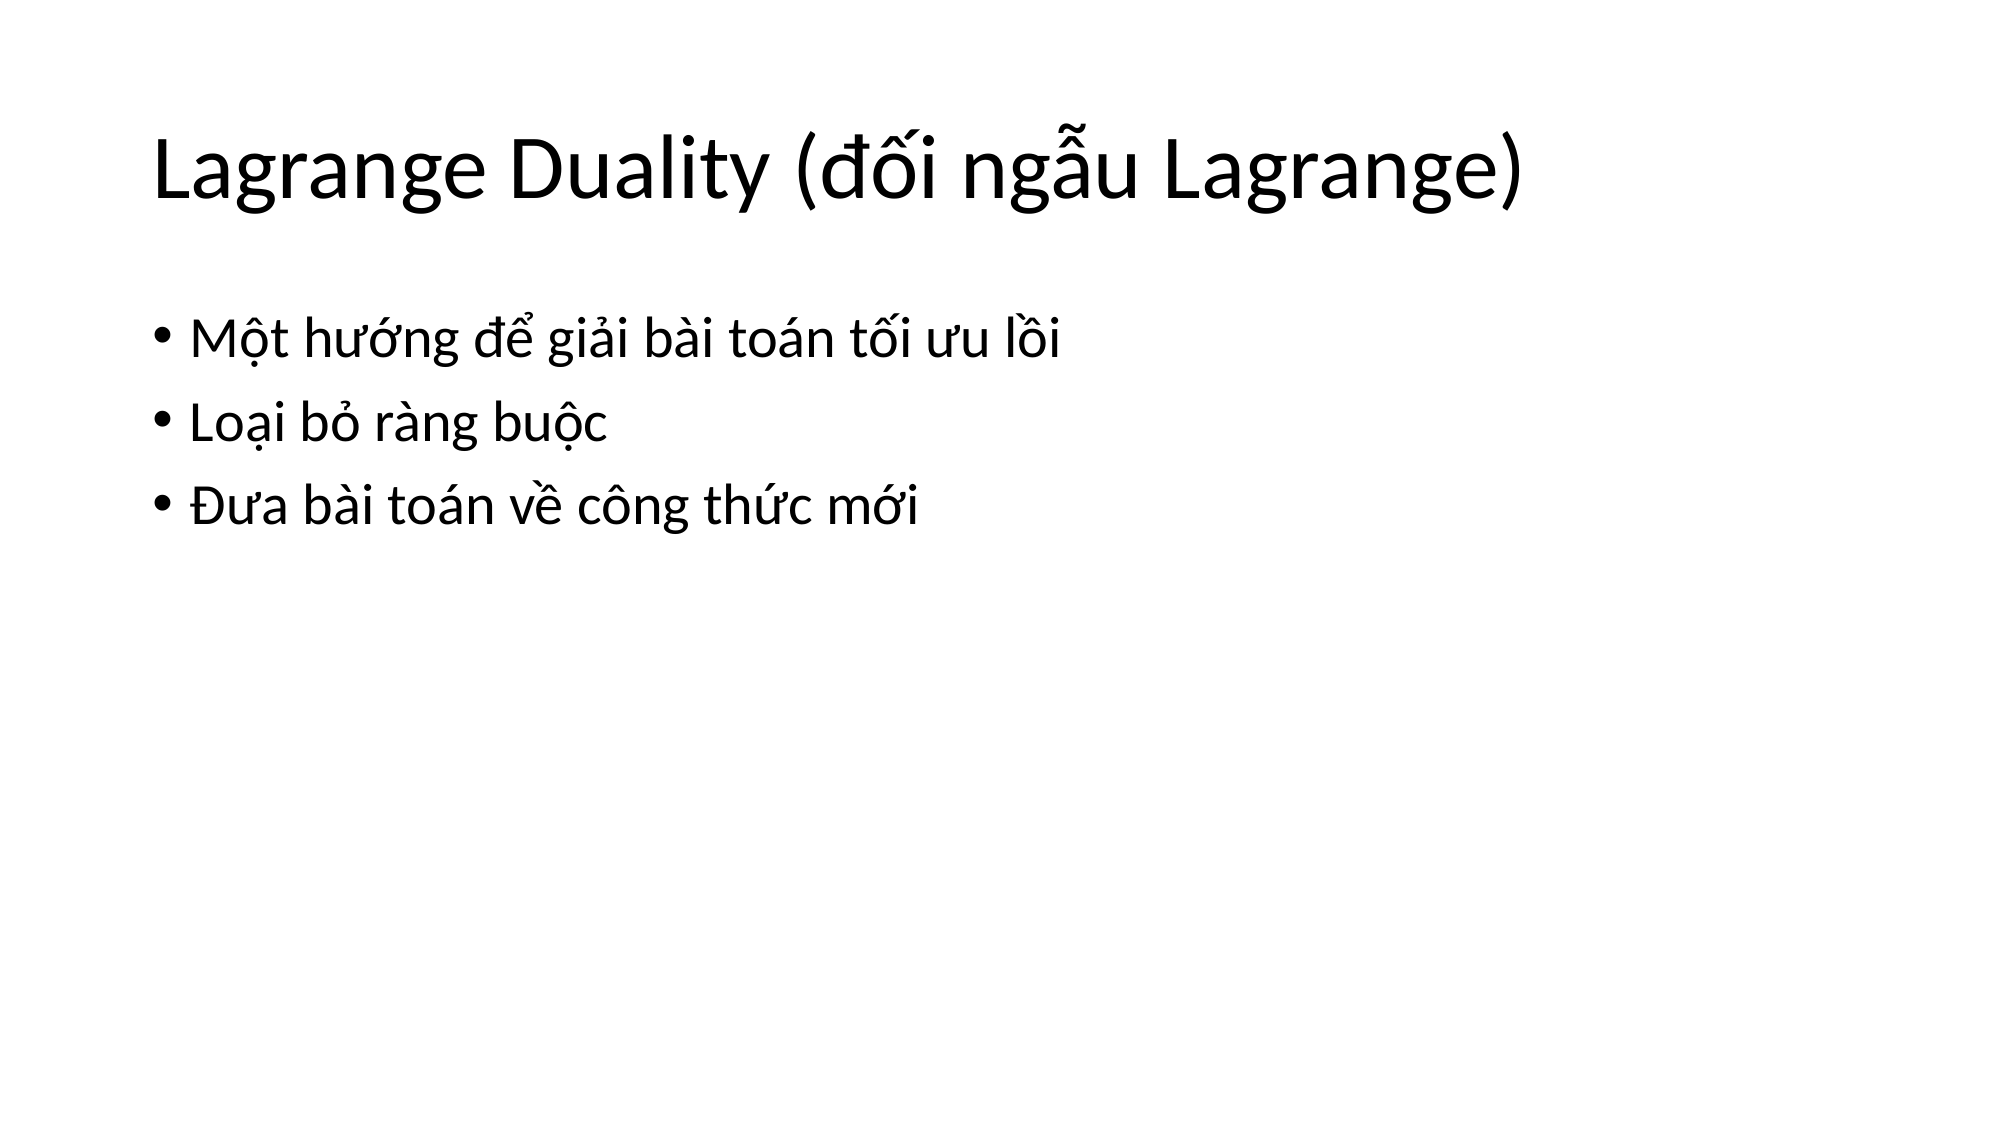

# Lagrange Duality (đối ngẫu Lagrange)
Một hướng để giải bài toán tối ưu lồi
Loại bỏ ràng buộc
Đưa bài toán về công thức mới